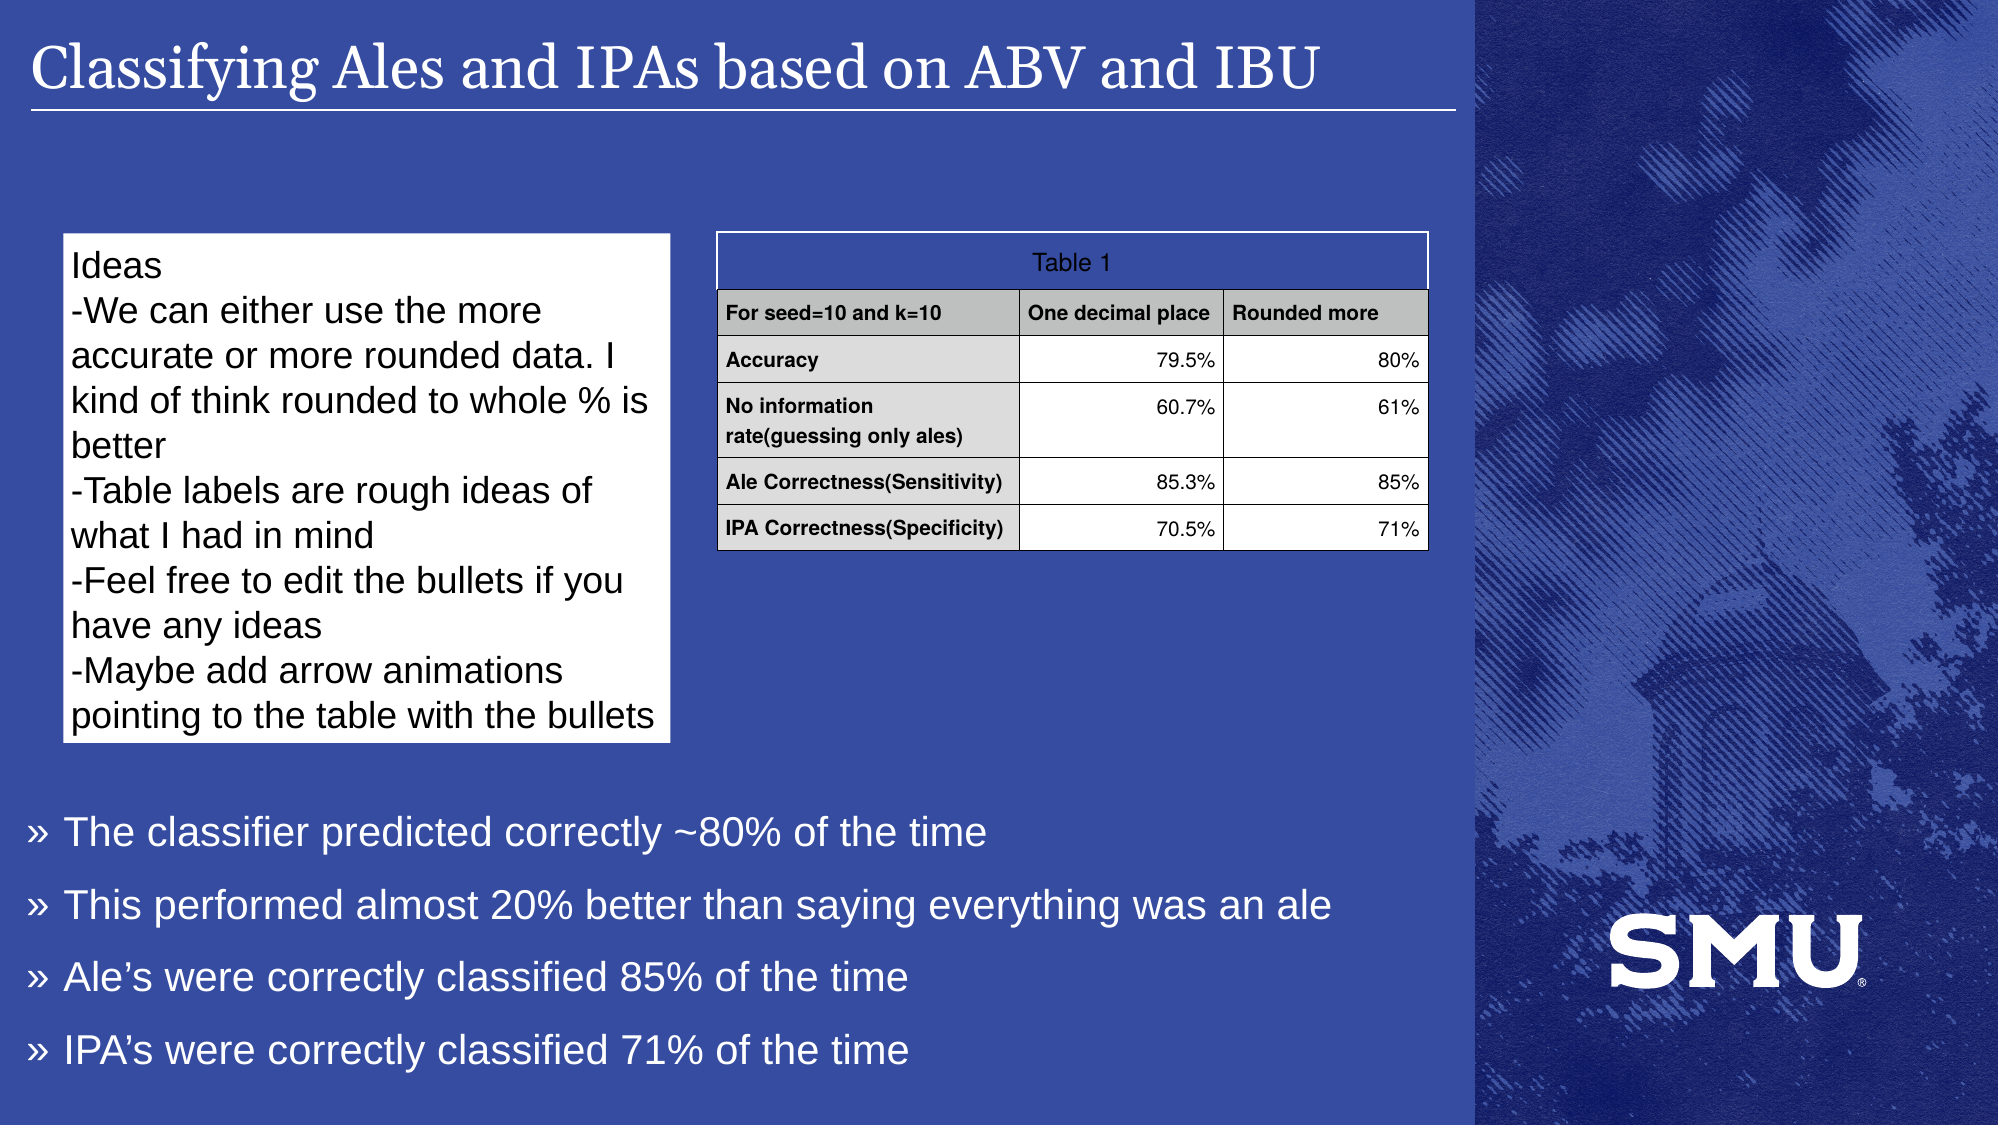

# Classifying Ales and IPAs based on ABV and IBU
| Table 1 |  |  |
| --- | --- | --- |
| For seed=10 and k=10 | One decimal place | Rounded more |
| Accuracy | 79.5% | 80% |
| No information rate(guessing only ales) | 60.7% | 61% |
| Ale Correctness(Sensitivity) | 85.3% | 85% |
| IPA Correctness(Specificity) | 70.5% | 71% |
Ideas
-We can either use the more accurate or more rounded data. I kind of think rounded to whole % is better
-Table labels are rough ideas of what I had in mind
-Feel free to edit the bullets if you have any ideas
-Maybe add arrow animations pointing to the table with the bullets
The classifier predicted correctly ~80% of the time
This performed almost 20% better than saying everything was an ale
Ale’s were correctly classified 85% of the time
IPA’s were correctly classified 71% of the time
3